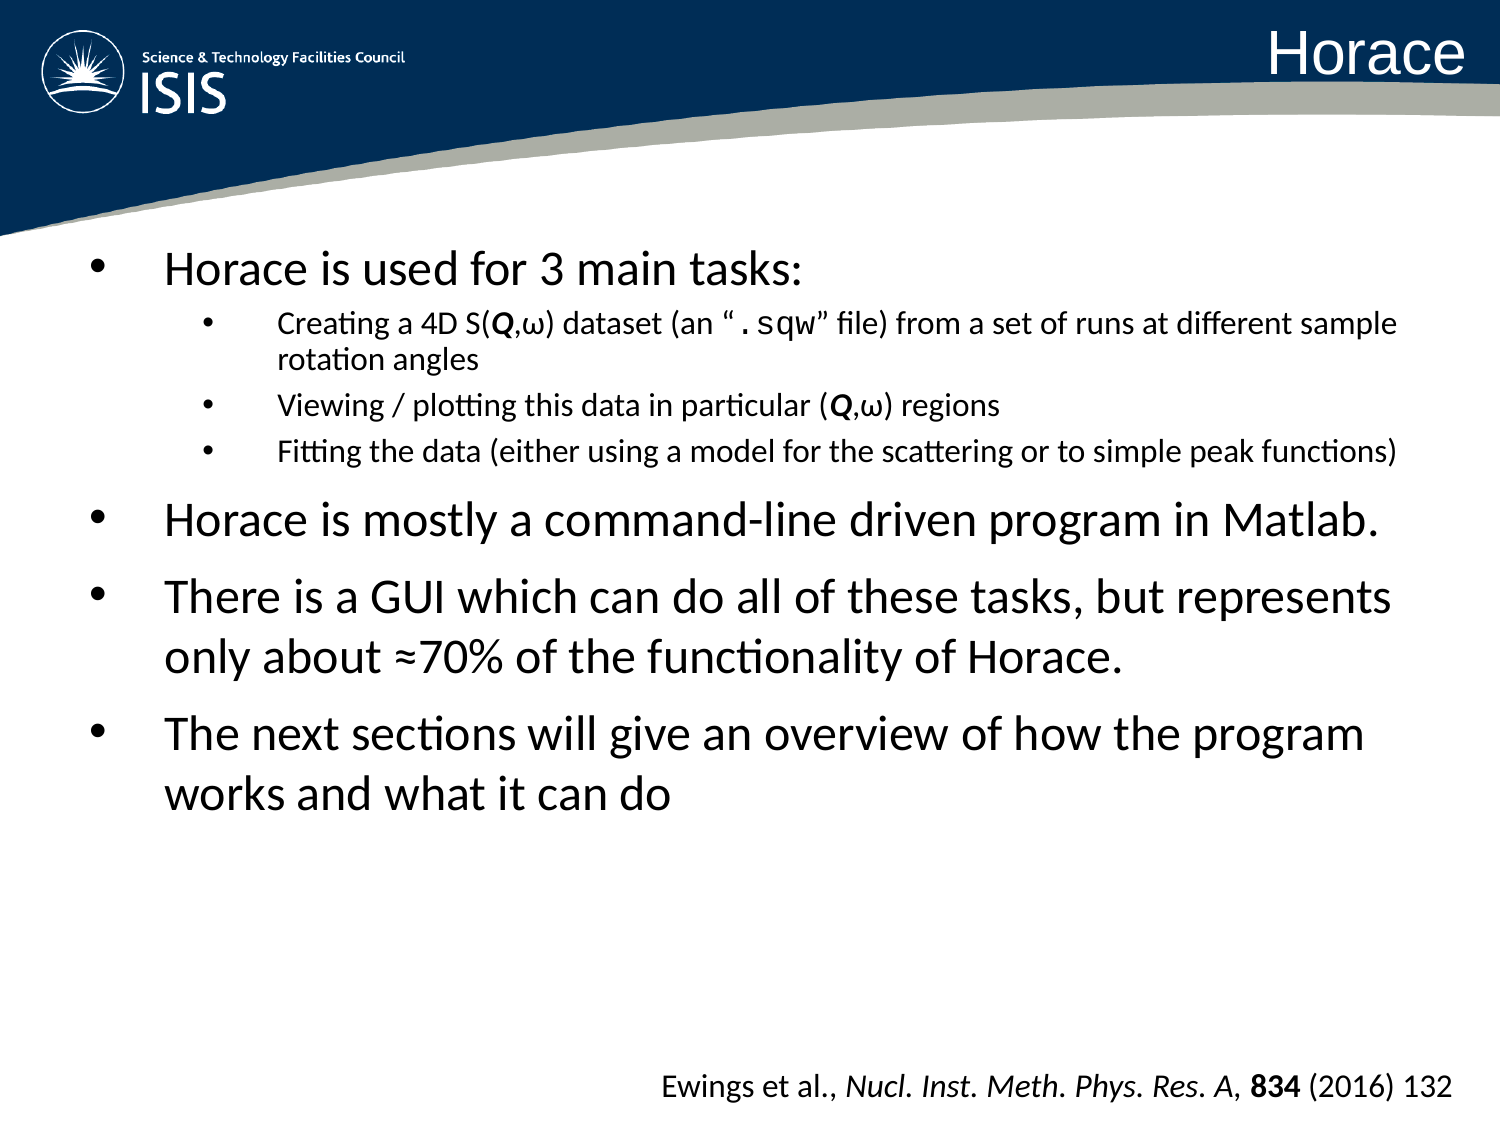

Horace
Horace is used for 3 main tasks:
Creating a 4D S(Q,ω) dataset (an “.sqw” file) from a set of runs at different sample rotation angles
Viewing / plotting this data in particular (Q,ω) regions
Fitting the data (either using a model for the scattering or to simple peak functions)
Horace is mostly a command-line driven program in Matlab.
There is a GUI which can do all of these tasks, but represents only about ≈70% of the functionality of Horace.
The next sections will give an overview of how the program works and what it can do

Ewings et al., Nucl. Inst. Meth. Phys. Res. A, 834 (2016) 132